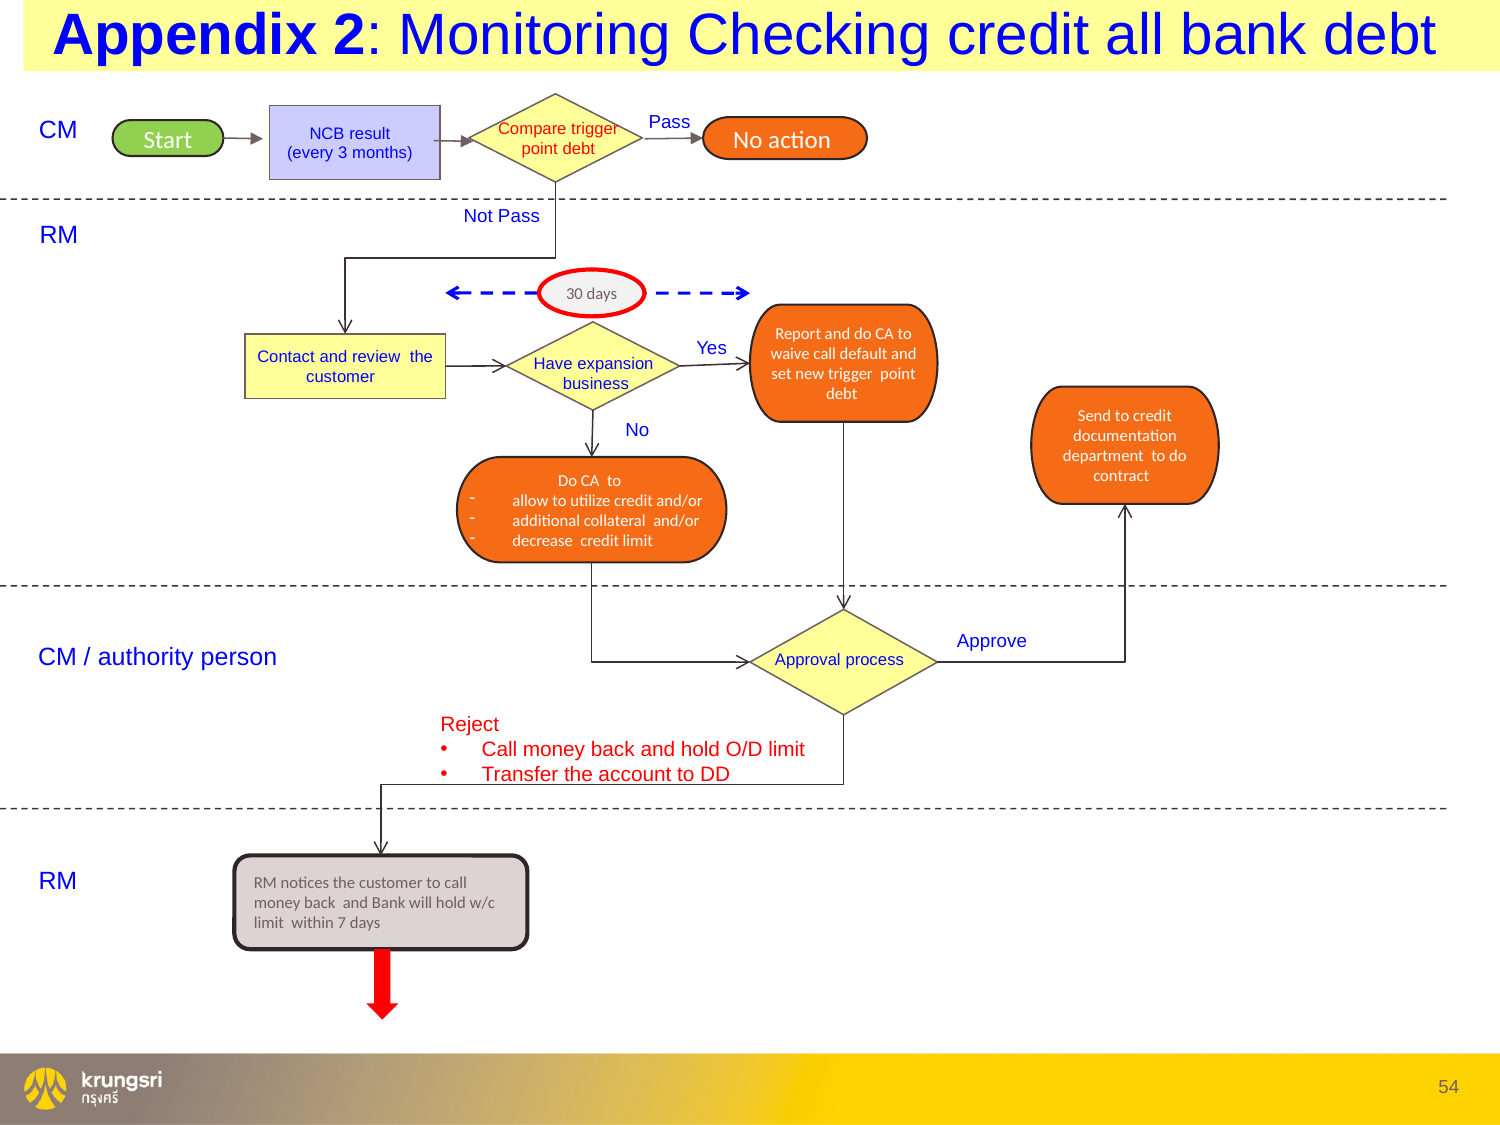

Appendix 2: Monitoring Checking credit all bank debt

Compare trigger
point debt
Pass
NCB result
(every 3 months)
CM
No action
Start
Not Pass

RM

30 days
Report and do CA to waive call default and set new trigger  point debt

Yes
Contact and review  the customer
Have expansion
business
No
Send to credit documentation department  to do contract
No
Do CA  to
  allow to utilize credit and/or
  additional collateral  and/or
  decrease  credit limit

Approval process
Approve
CM / authority person
Reject
 Call money back and hold O/D limit
 Transfer the account to DD

RM notices the customer to call money back  and Bank will hold w/c limit  within 7 days
RM

54